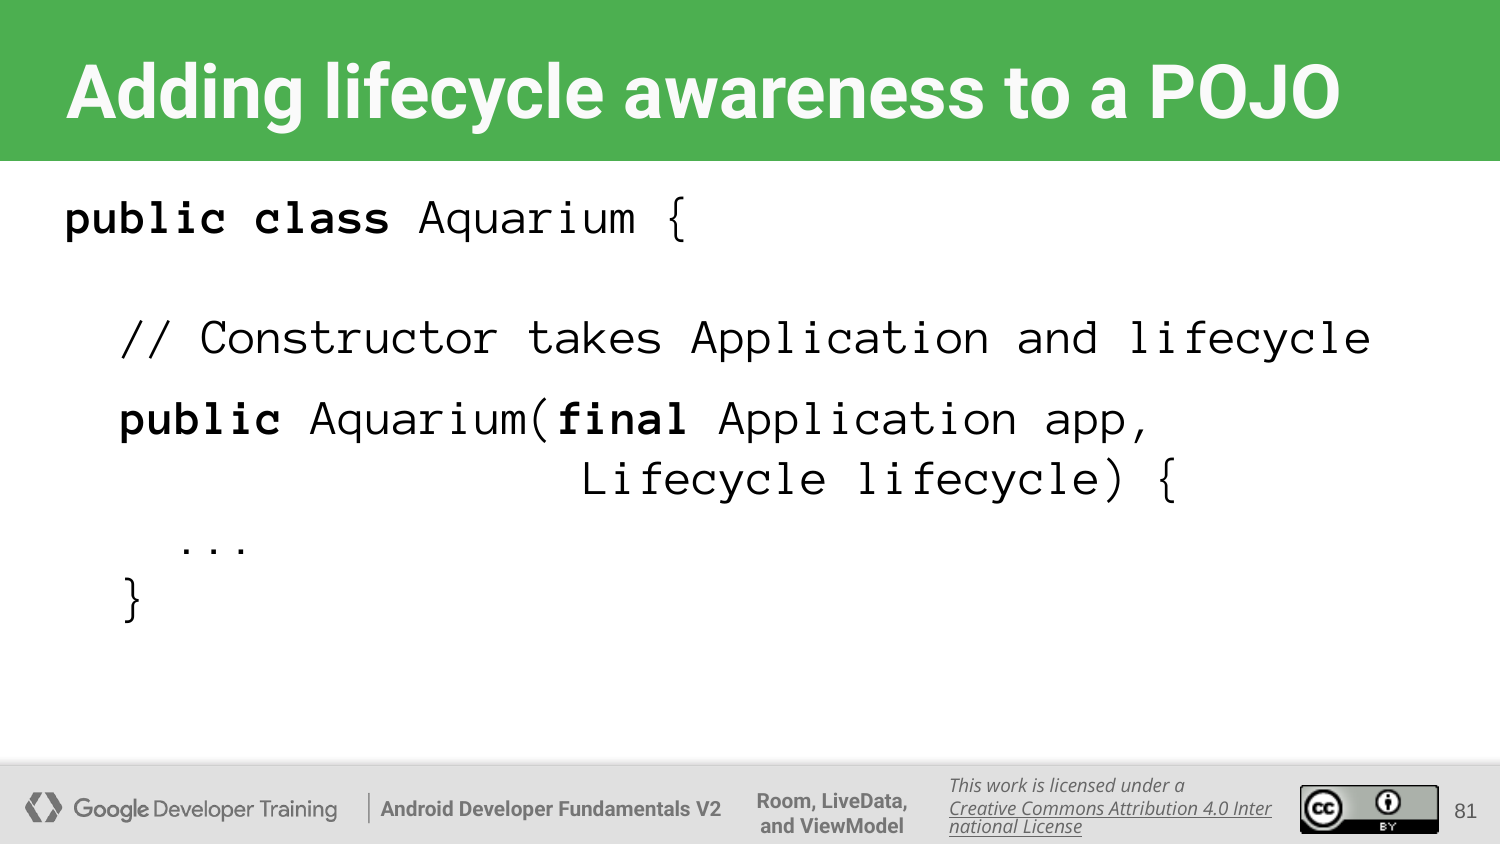

# Adding lifecycle awareness to a POJO

public class Aquarium {

  // Constructor takes Application and lifecycle
  public Aquarium(final Application app,
                   Lifecycle lifecycle) {
    ...
  }

81